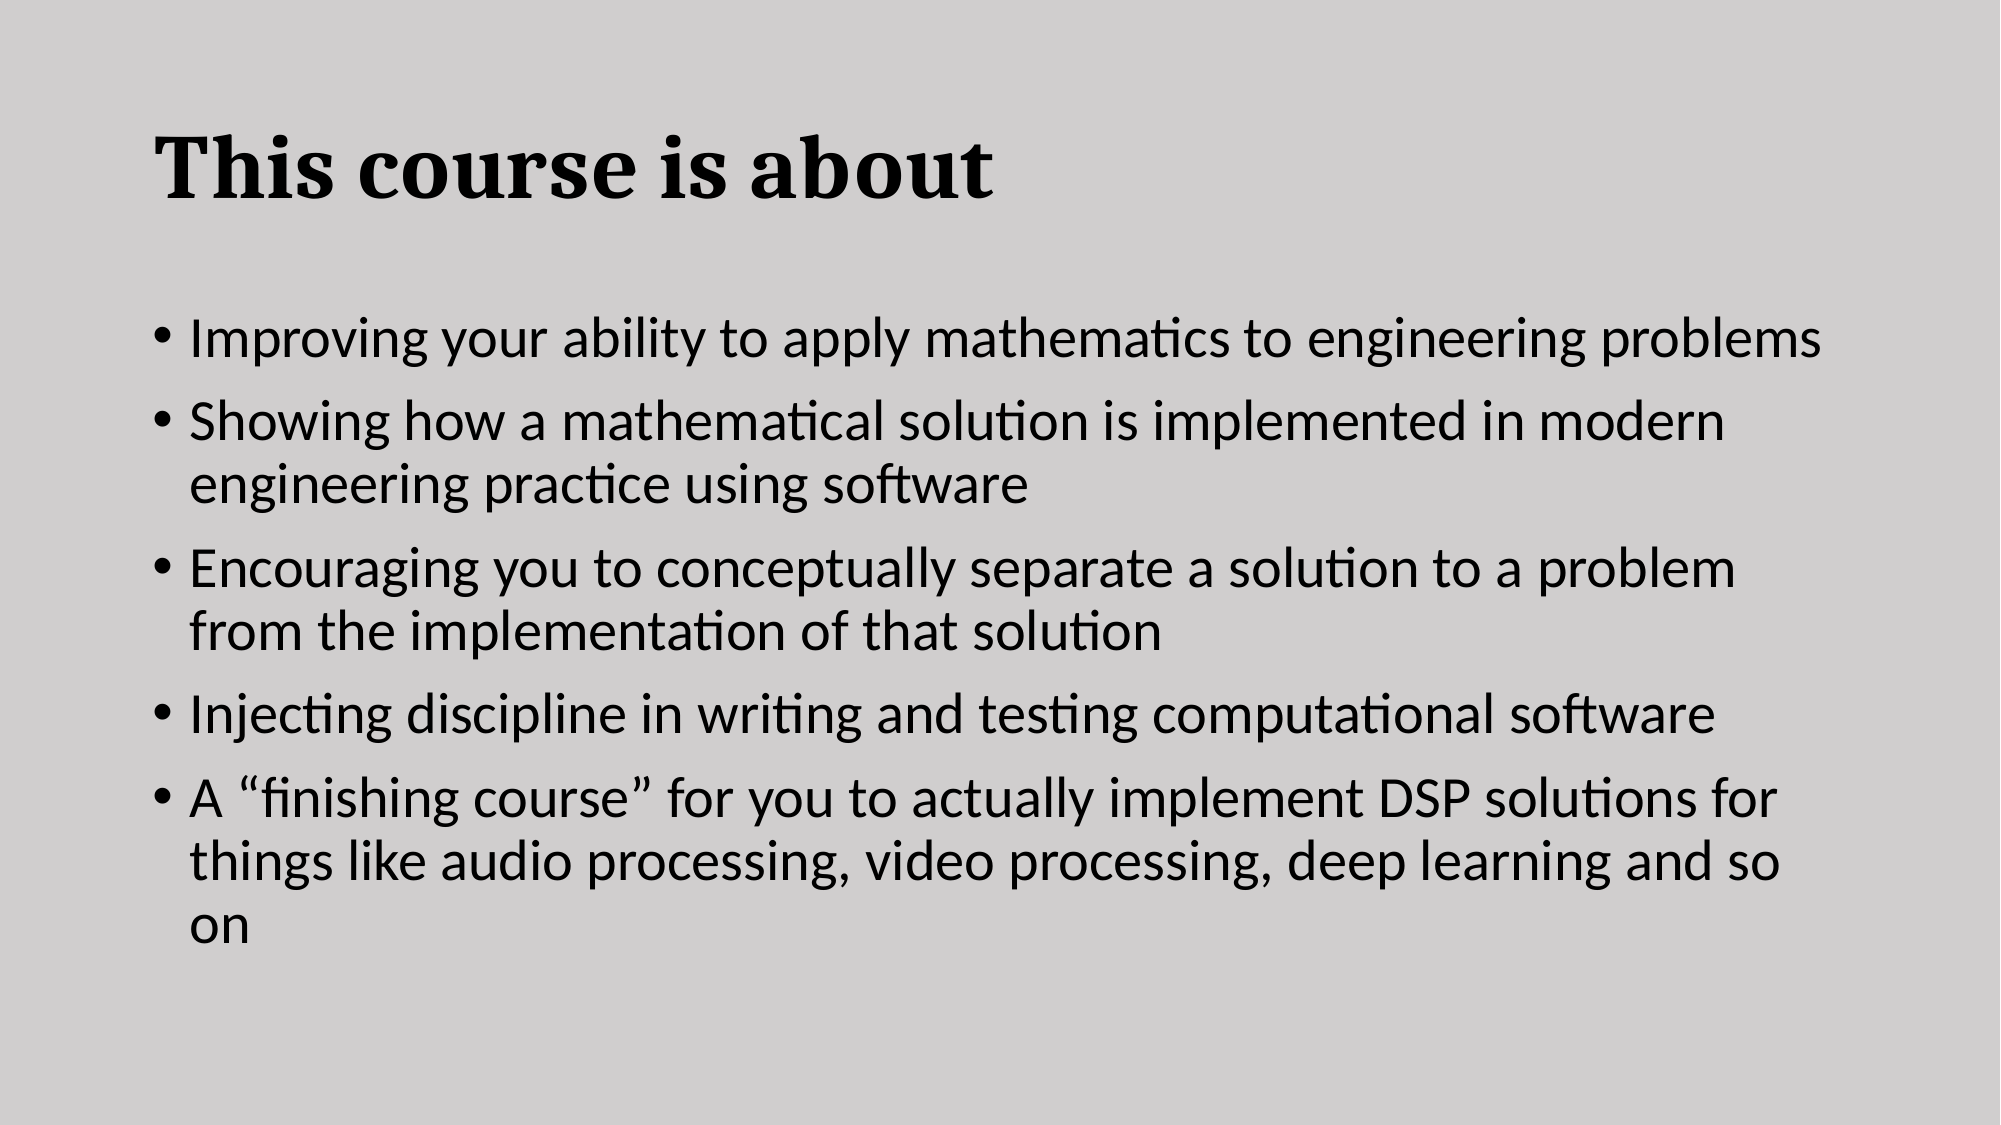

# This course is about
Improving your ability to apply mathematics to engineering problems
Showing how a mathematical solution is implemented in modern engineering practice using software
Encouraging you to conceptually separate a solution to a problem from the implementation of that solution
Injecting discipline in writing and testing computational software
A “finishing course” for you to actually implement DSP solutions for things like audio processing, video processing, deep learning and so on